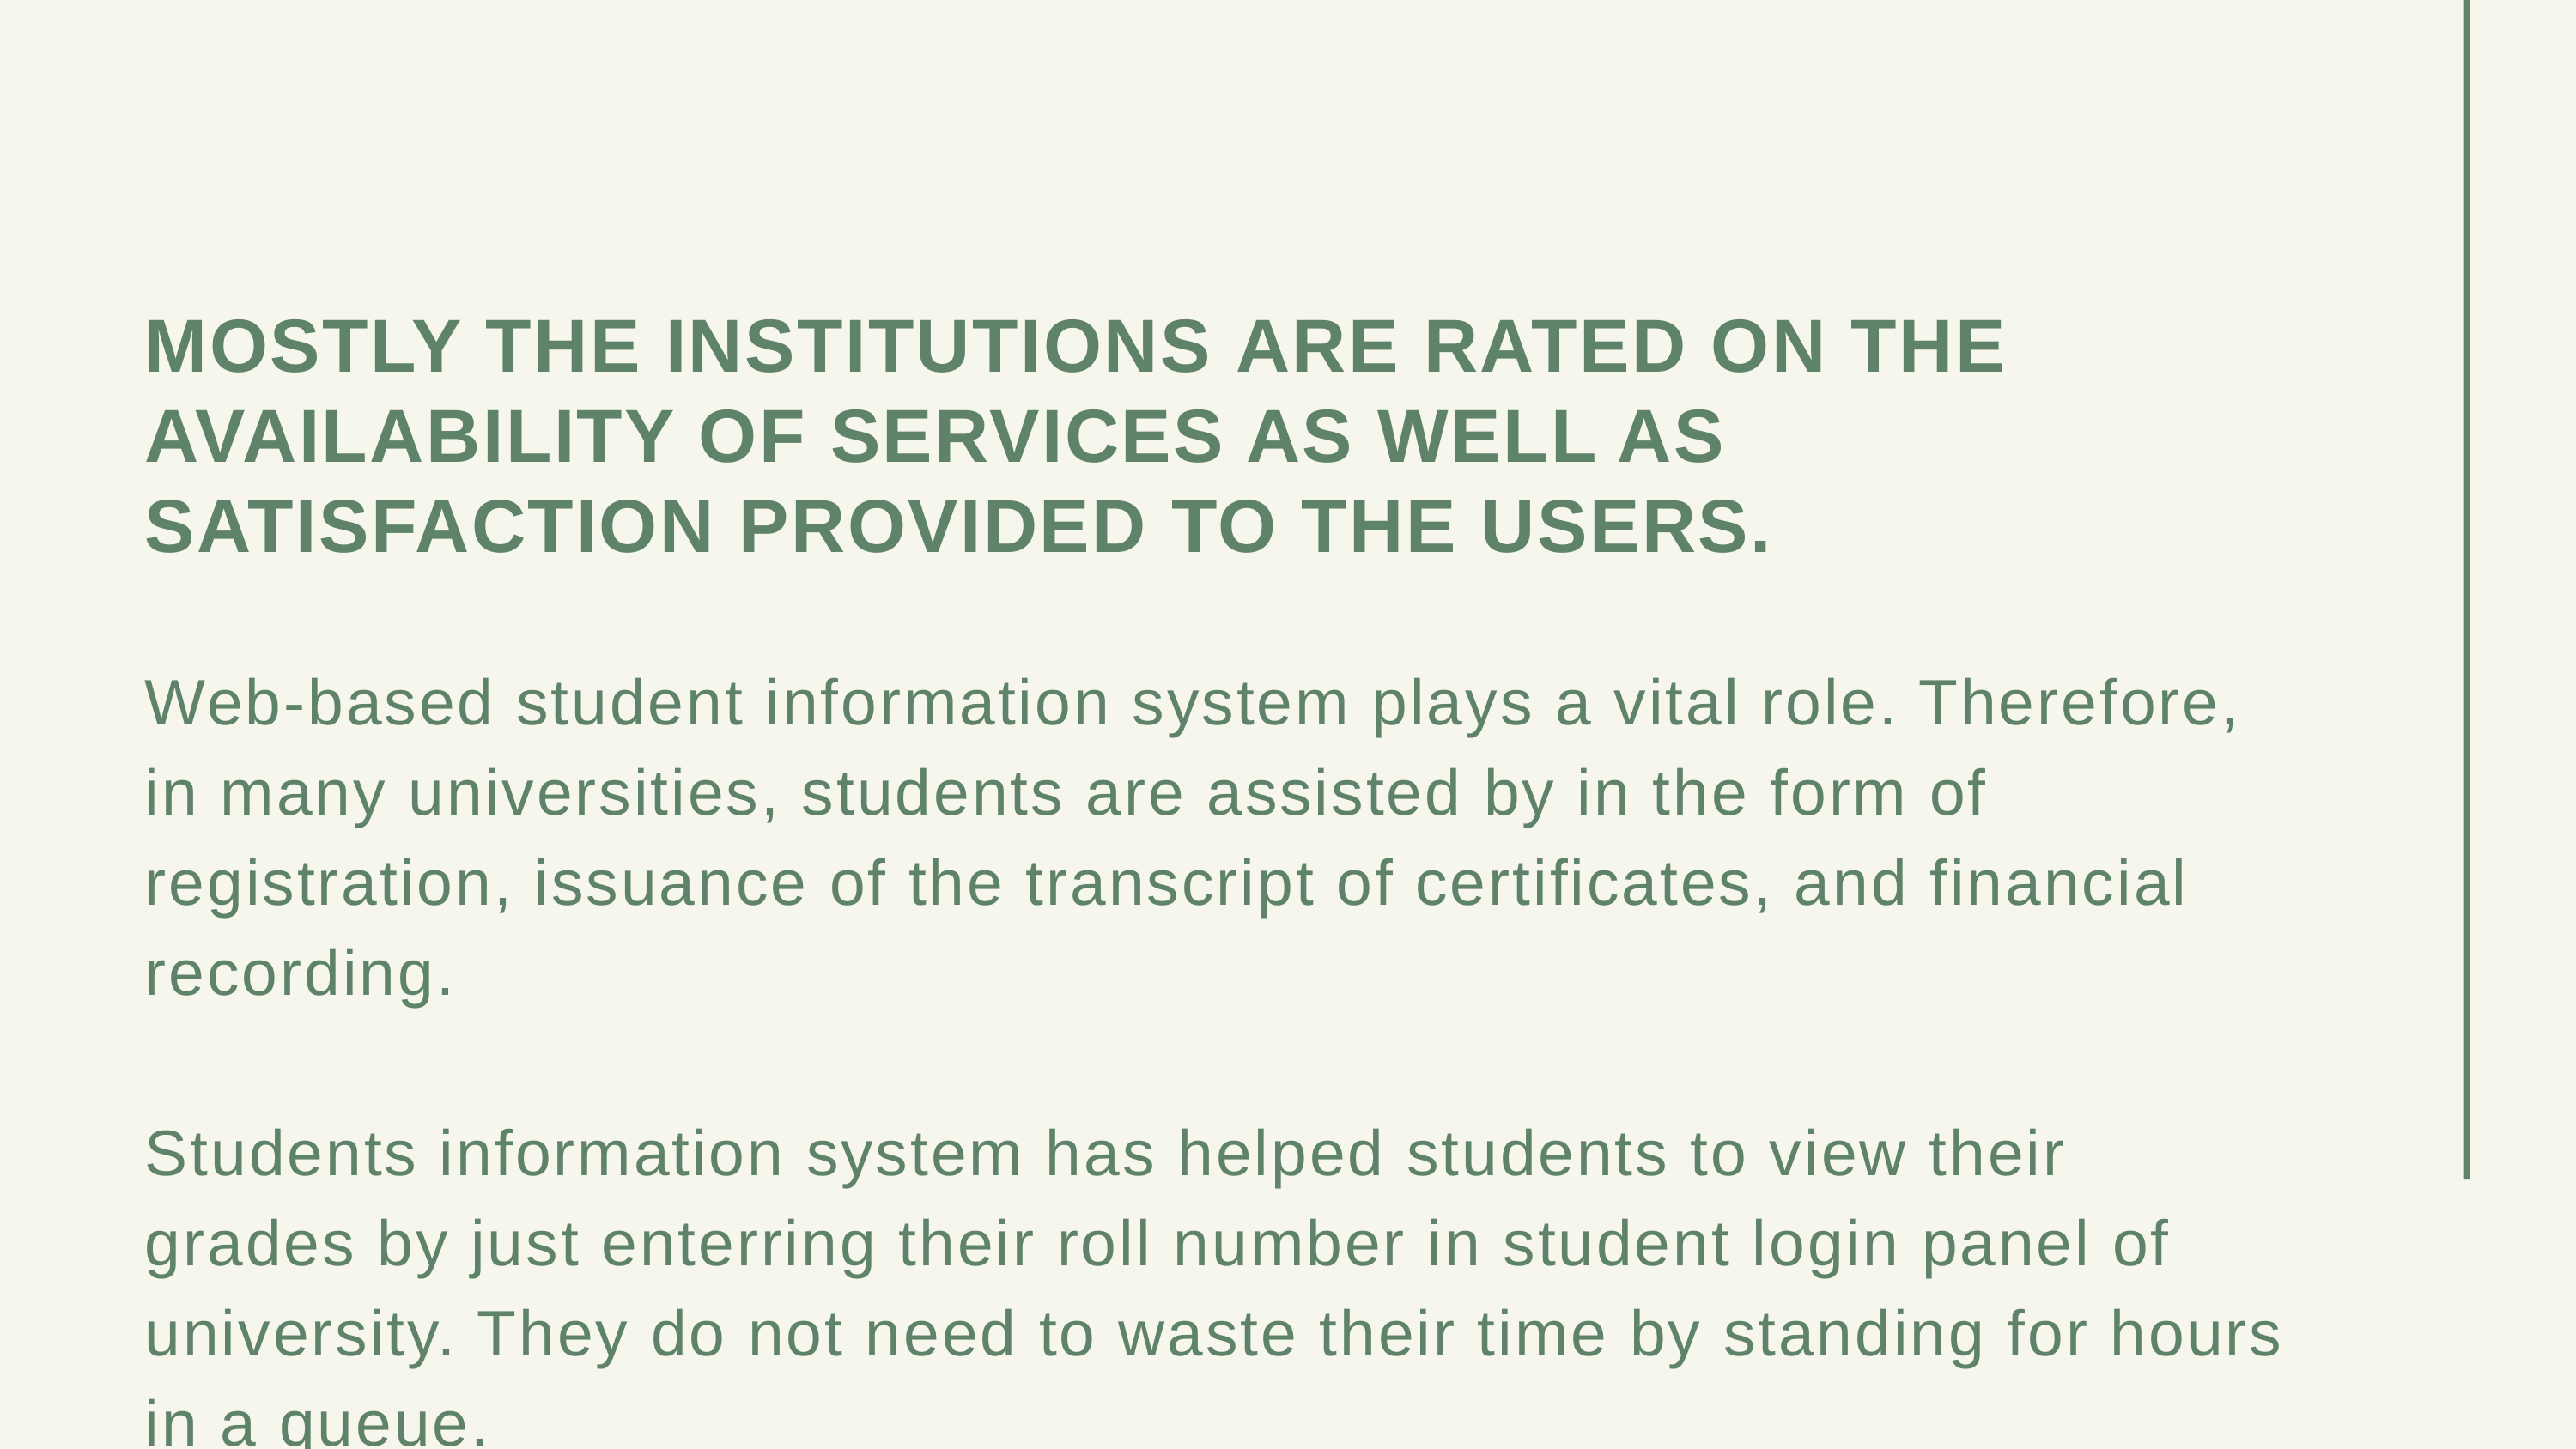

MOSTLY THE INSTITUTIONS ARE RATED ON THE AVAILABILITY OF SERVICES AS WELL AS SATISFACTION PROVIDED TO THE USERS.
Web-based student information system plays a vital role. Therefore, in many universities, students are assisted by in the form of registration, issuance of the transcript of certificates, and financial recording.

Students information system has helped students to view their grades by just enterring their roll number in student login panel of university. They do not need to waste their time by standing for hours in a queue.
SDCC • 2020